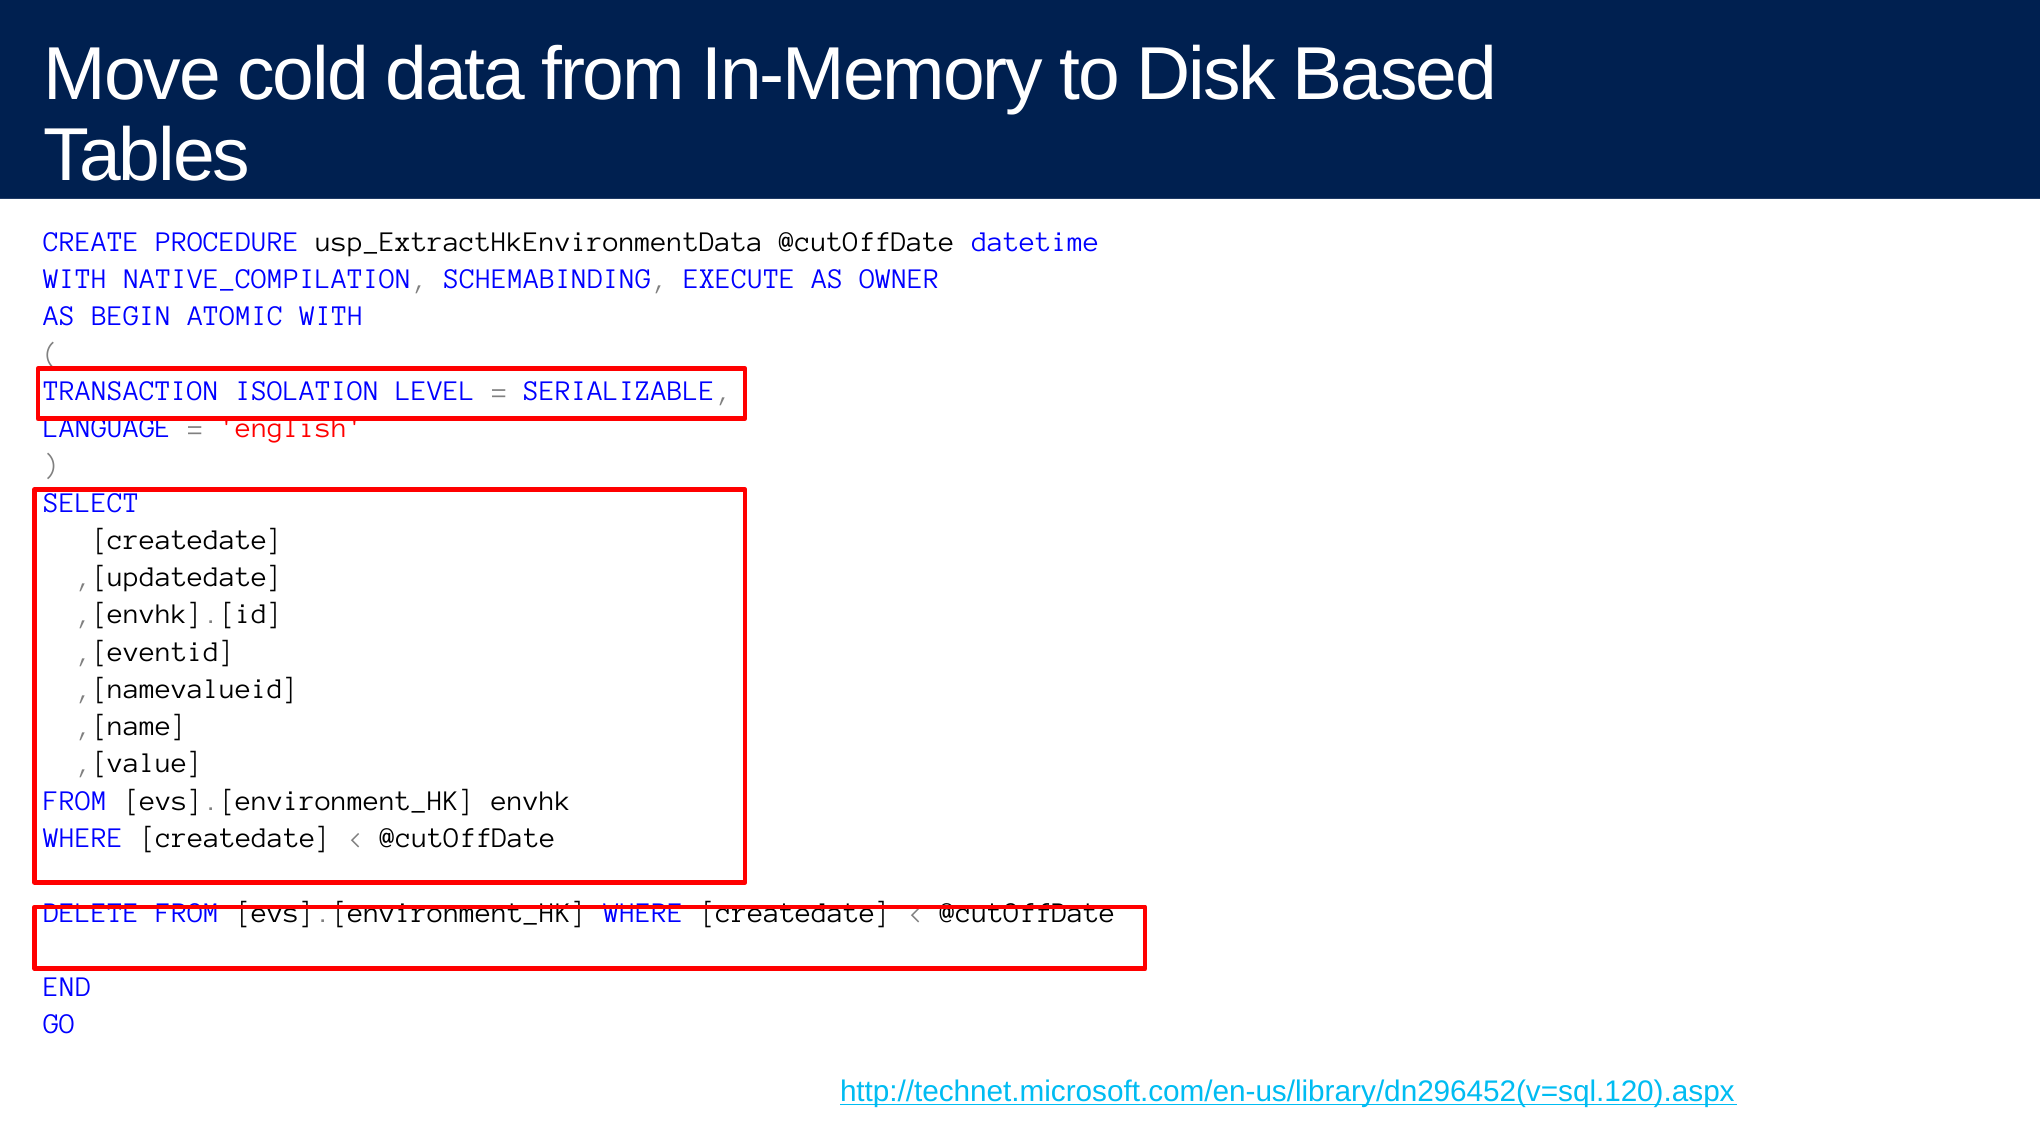

# Move cold data from In-Memory to Disk Based Tables Waterfall Process / Application-Level Partitioning
CREATE PROCEDURE usp_ExtractHkEnvironmentData @cutOffDate datetime
WITH NATIVE_COMPILATION, SCHEMABINDING, EXECUTE AS OWNER
AS BEGIN ATOMIC WITH
(
TRANSACTION ISOLATION LEVEL = SERIALIZABLE,
LANGUAGE = 'english'
)
SELECT
   [createdate]
  ,[updatedate]
  ,[envhk].[id]
  ,[eventid]
  ,[namevalueid]
  ,[name]
  ,[value]
FROM [evs].[environment_HK] envhk
WHERE [createdate] < @cutOffDate

DELETE FROM [evs].[environment_HK] WHERE [createdate] < @cutOffDate

END
GO

http://technet.microsoft.com/en-us/library/dn296452(v=sql.120).aspx